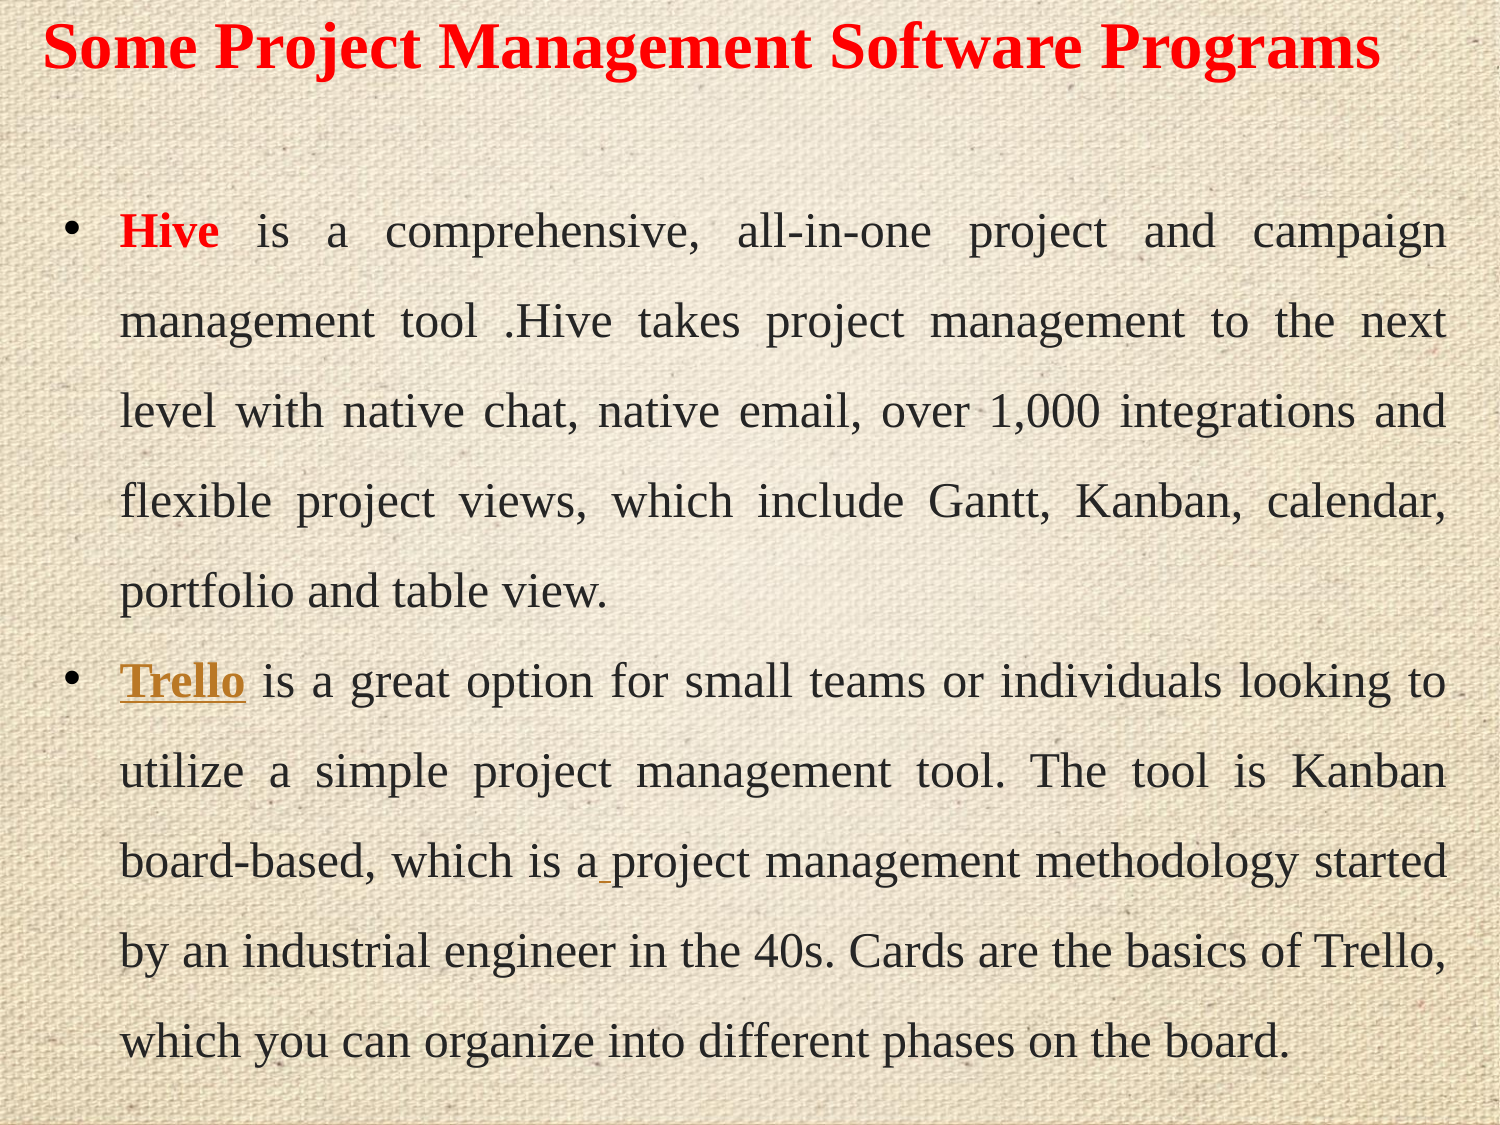

# Some Project Management Software Programs
Hive is a comprehensive, all-in-one project and campaign management tool .Hive takes project management to the next level with native chat, native email, over 1,000 integrations and flexible project views, which include Gantt, Kanban, calendar, portfolio and table view.
Trello is a great option for small teams or individuals looking to utilize a simple project management tool. The tool is Kanban board-based, which is a project management methodology started by an industrial engineer in the 40s. Cards are the basics of Trello, which you can organize into different phases on the board.